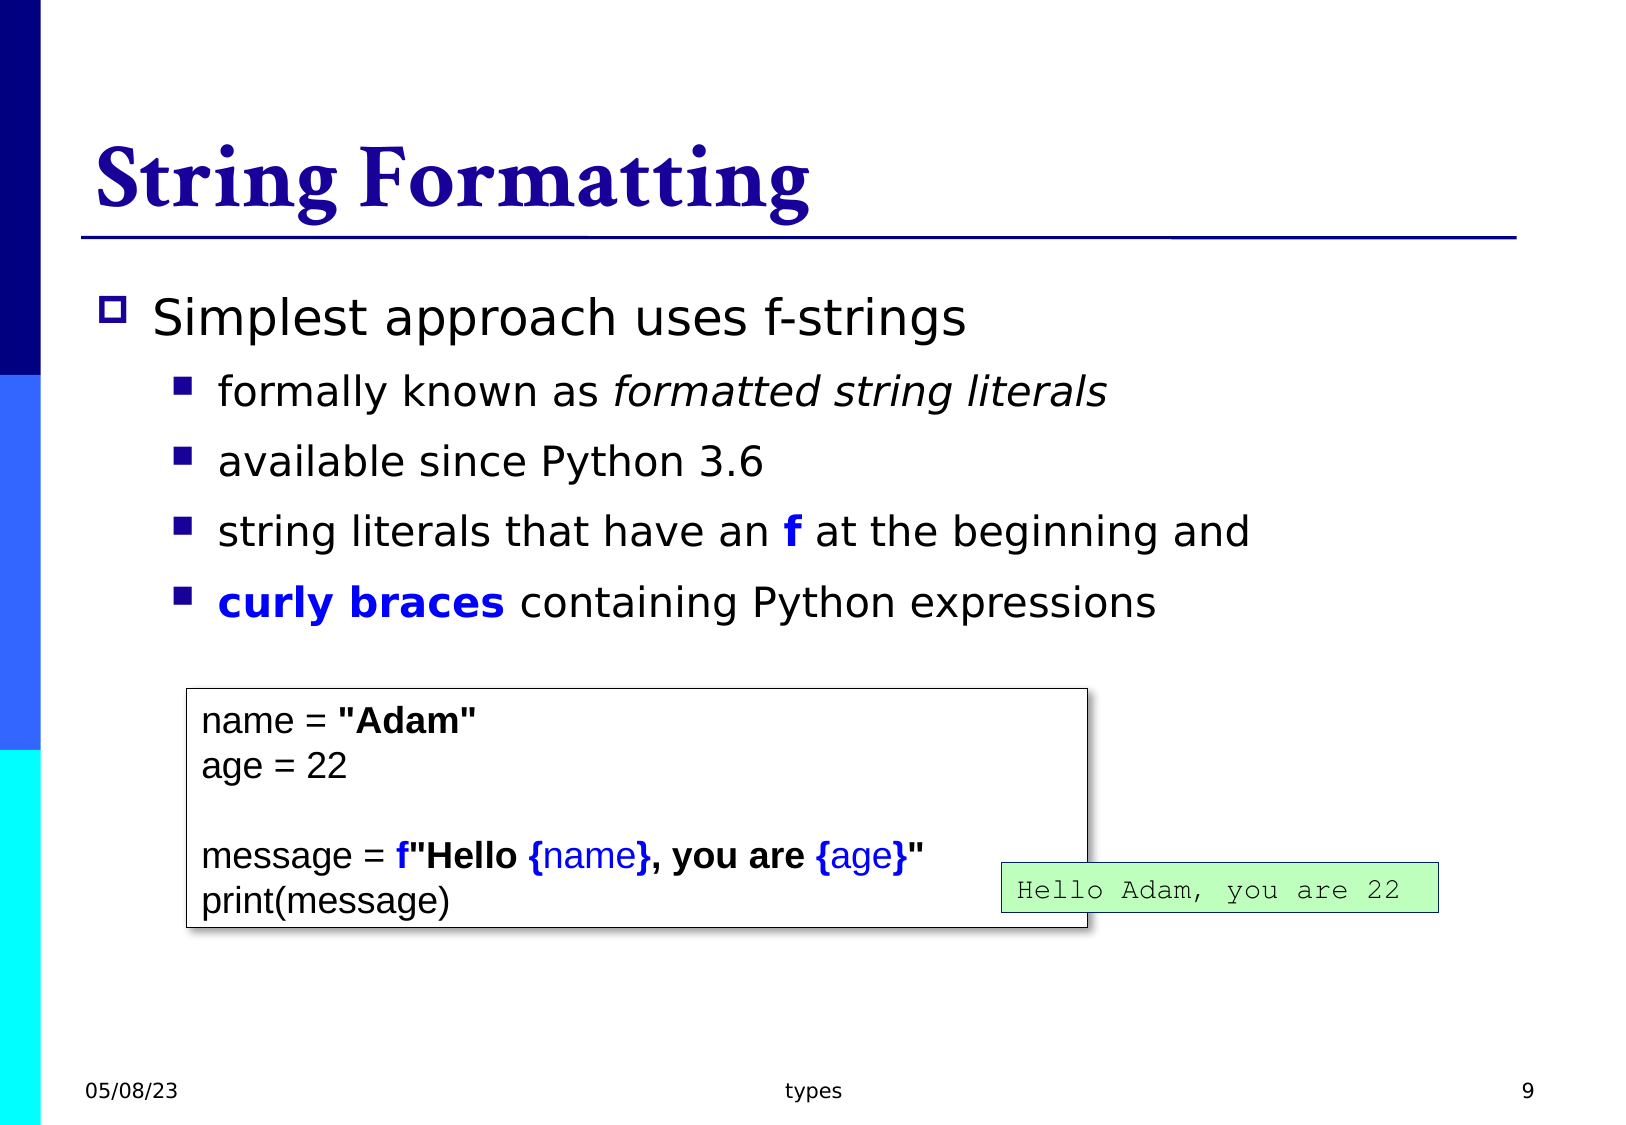

# String Formatting
Simplest approach uses f-strings
formally known as formatted string literals
available since Python 3.6
string literals that have an f at the beginning and
curly braces containing Python expressions
name = "Adam"
age = 22
message = f"Hello {name}, you are {age}"
print(message)
Hello Adam, you are 22
05/08/23
types
9